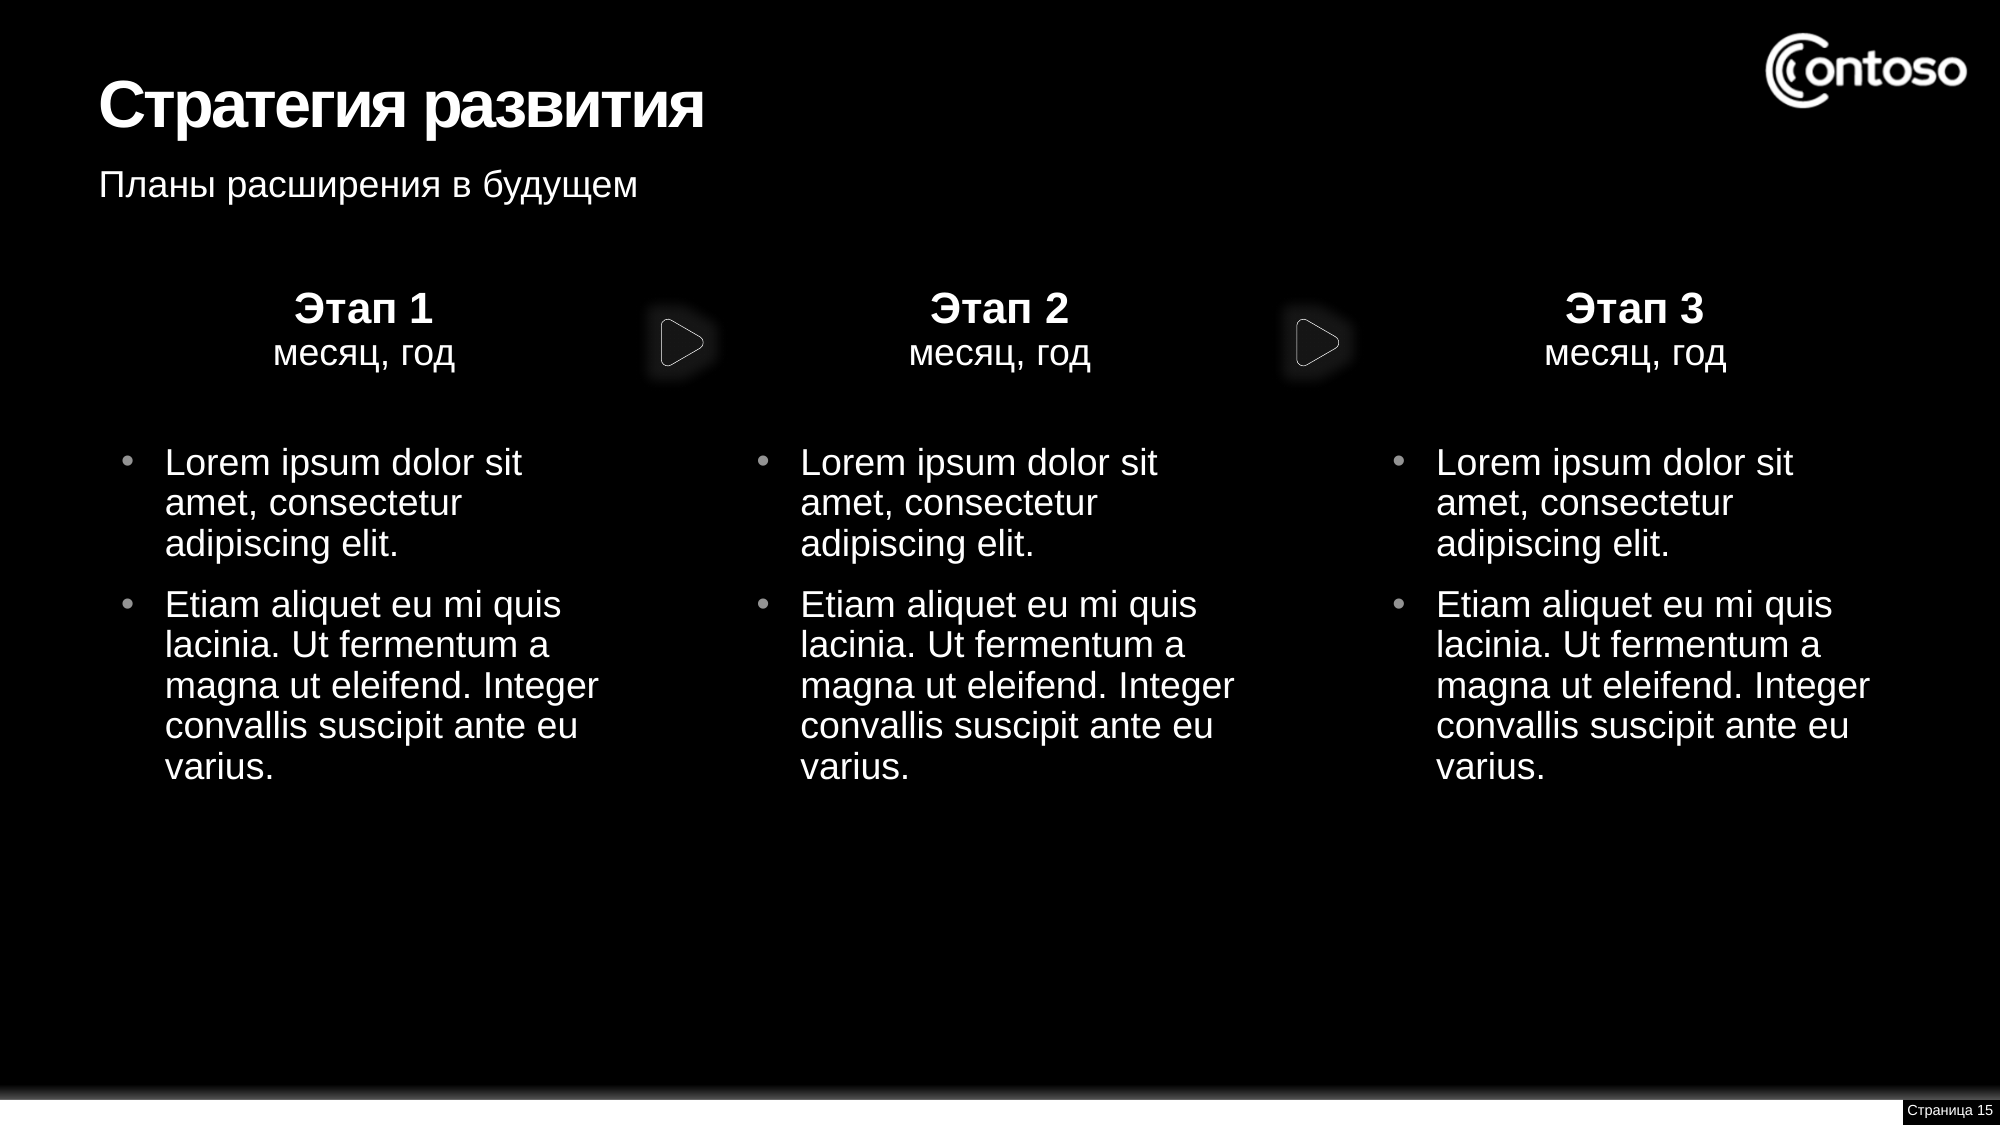

# Стратегия развития
Планы расширения в будущем
Этап 1
месяц, год
Этап 2
месяц, год
Этап 3
месяц, год
Lorem ipsum dolor sit amet, consectetur adipiscing elit.
Etiam aliquet eu mi quis lacinia. Ut fermentum a magna ut eleifend. Integer convallis suscipit ante eu varius.

Lorem ipsum dolor sit amet, consectetur adipiscing elit.
Etiam aliquet eu mi quis lacinia. Ut fermentum a magna ut eleifend. Integer convallis suscipit ante eu varius.

Lorem ipsum dolor sit amet, consectetur adipiscing elit.
Etiam aliquet eu mi quis lacinia. Ut fermentum a magna ut eleifend. Integer convallis suscipit ante eu varius.

Страница 15